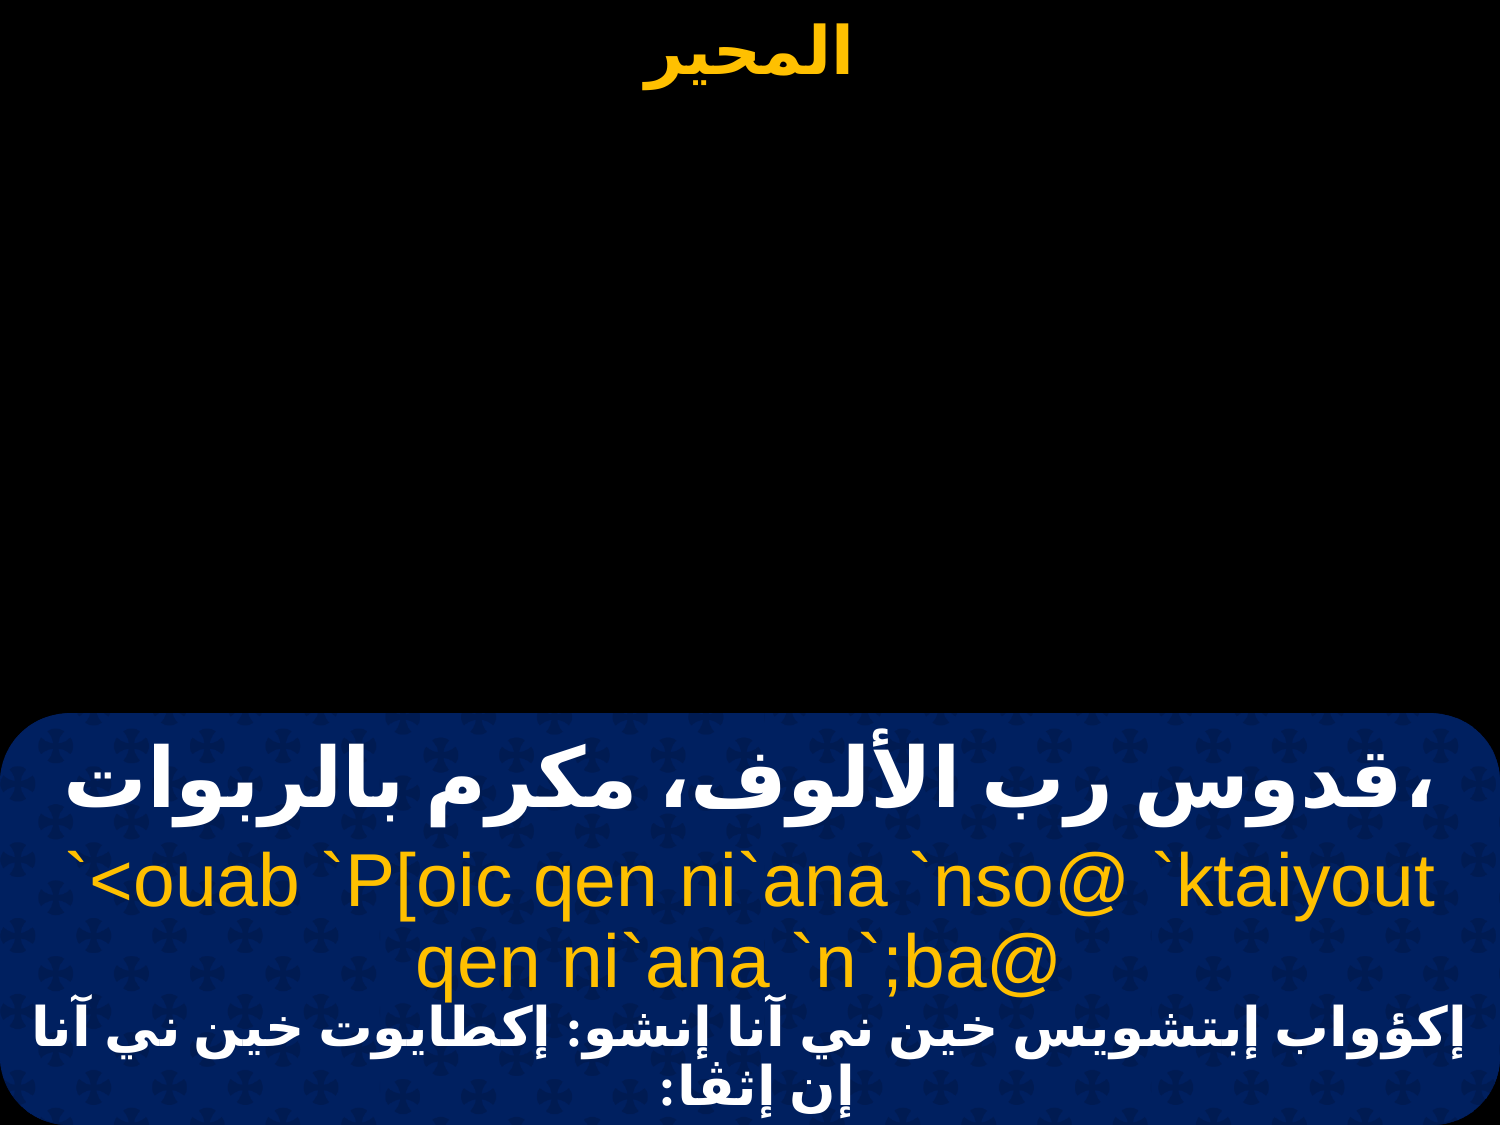

قدوس رب الألوف، مكرم بالربوات،
`<ouab `P[oic qen ni`ana `nso@ `ktaiyout qen ni`ana `n`;ba@
إكؤواب إبتشويس خين ني آنا إنشو: إكطايوت خين ني آنا إن إثڤا: